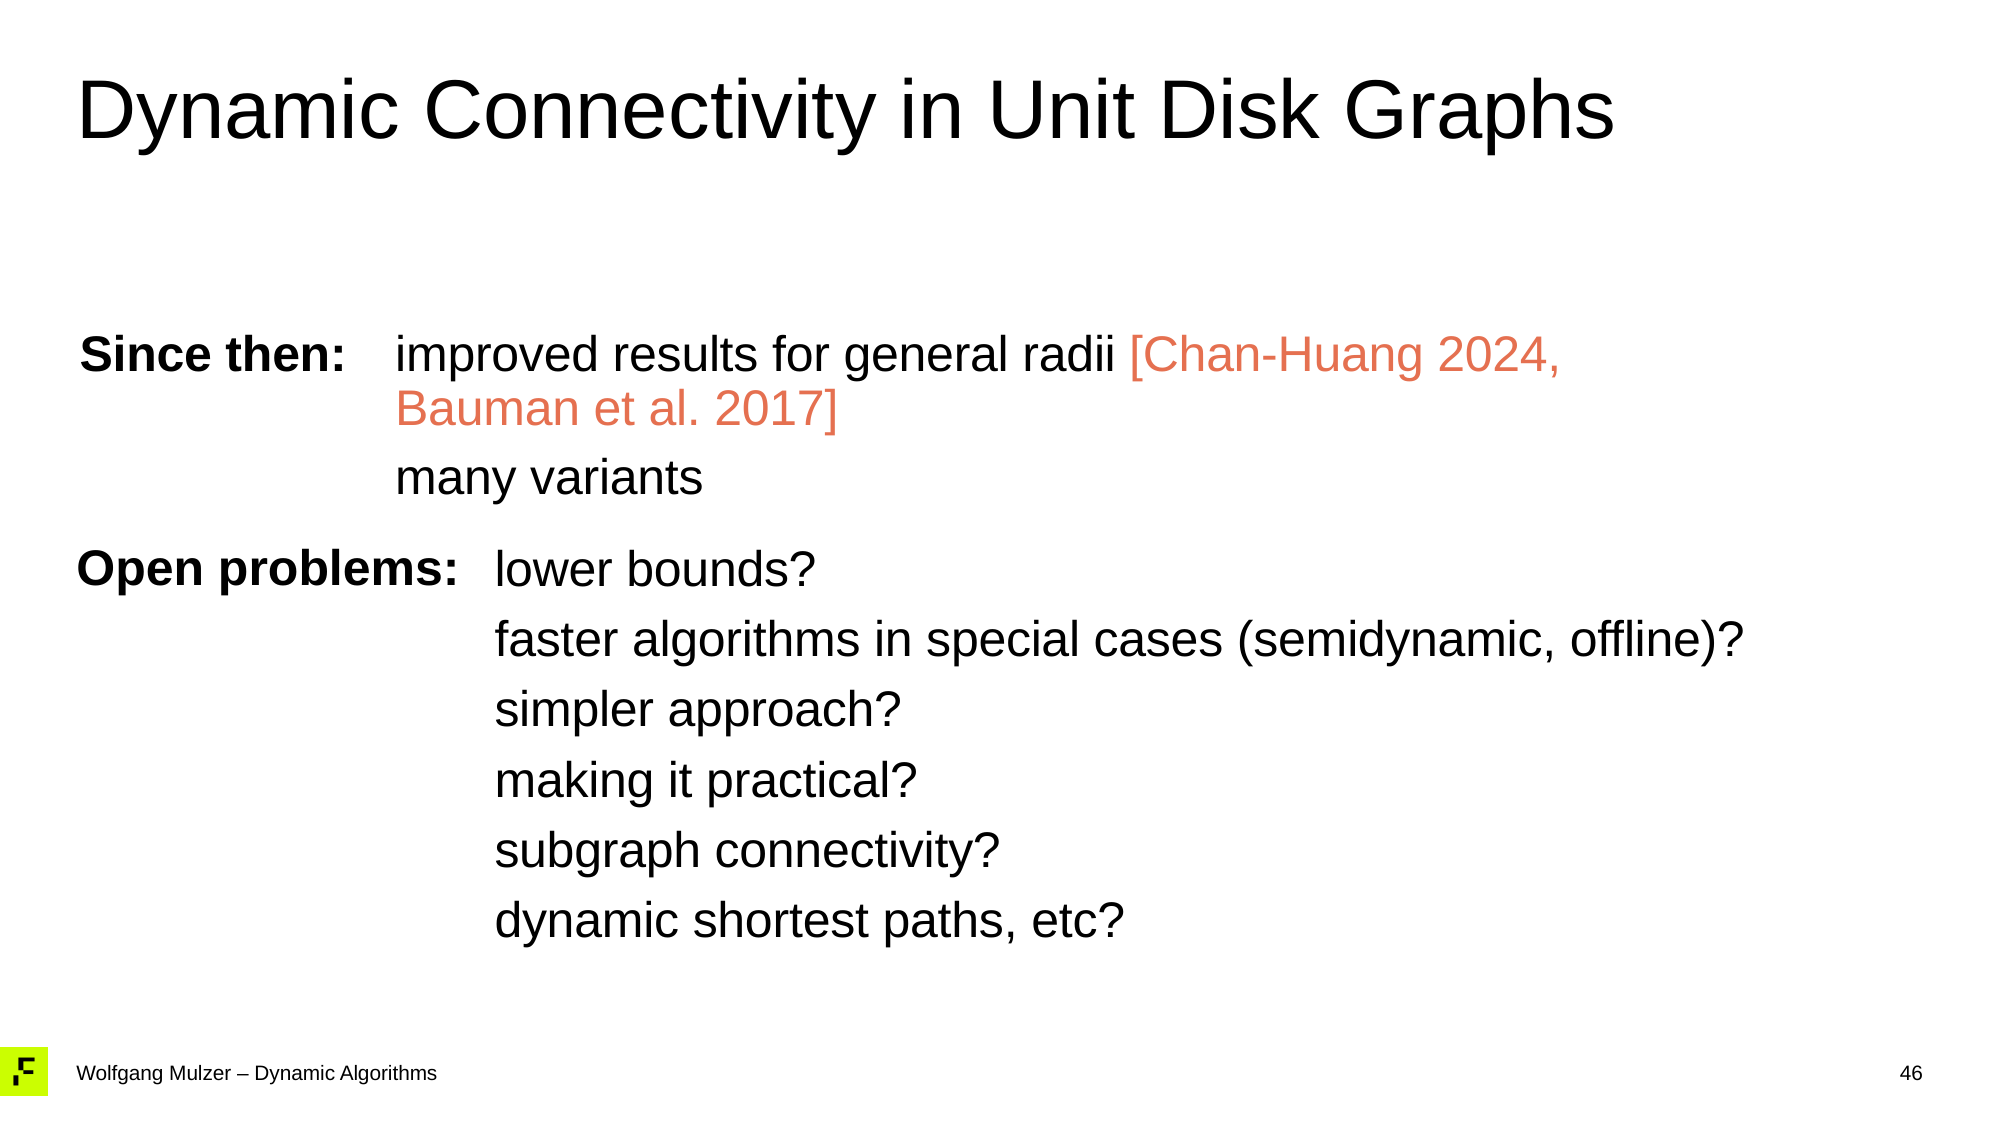

# Dynamic Connectivity in Unit Disk Graphs
Since then:
improved results for general radii [Chan-Huang 2024, Bauman et al. 2017]
many variants
Open problems:
lower bounds?
faster algorithms in special cases (semidynamic, offline)?
simpler approach?
making it practical?
subgraph connectivity?
dynamic shortest paths, etc?
46
Wolfgang Mulzer – Dynamic Algorithms